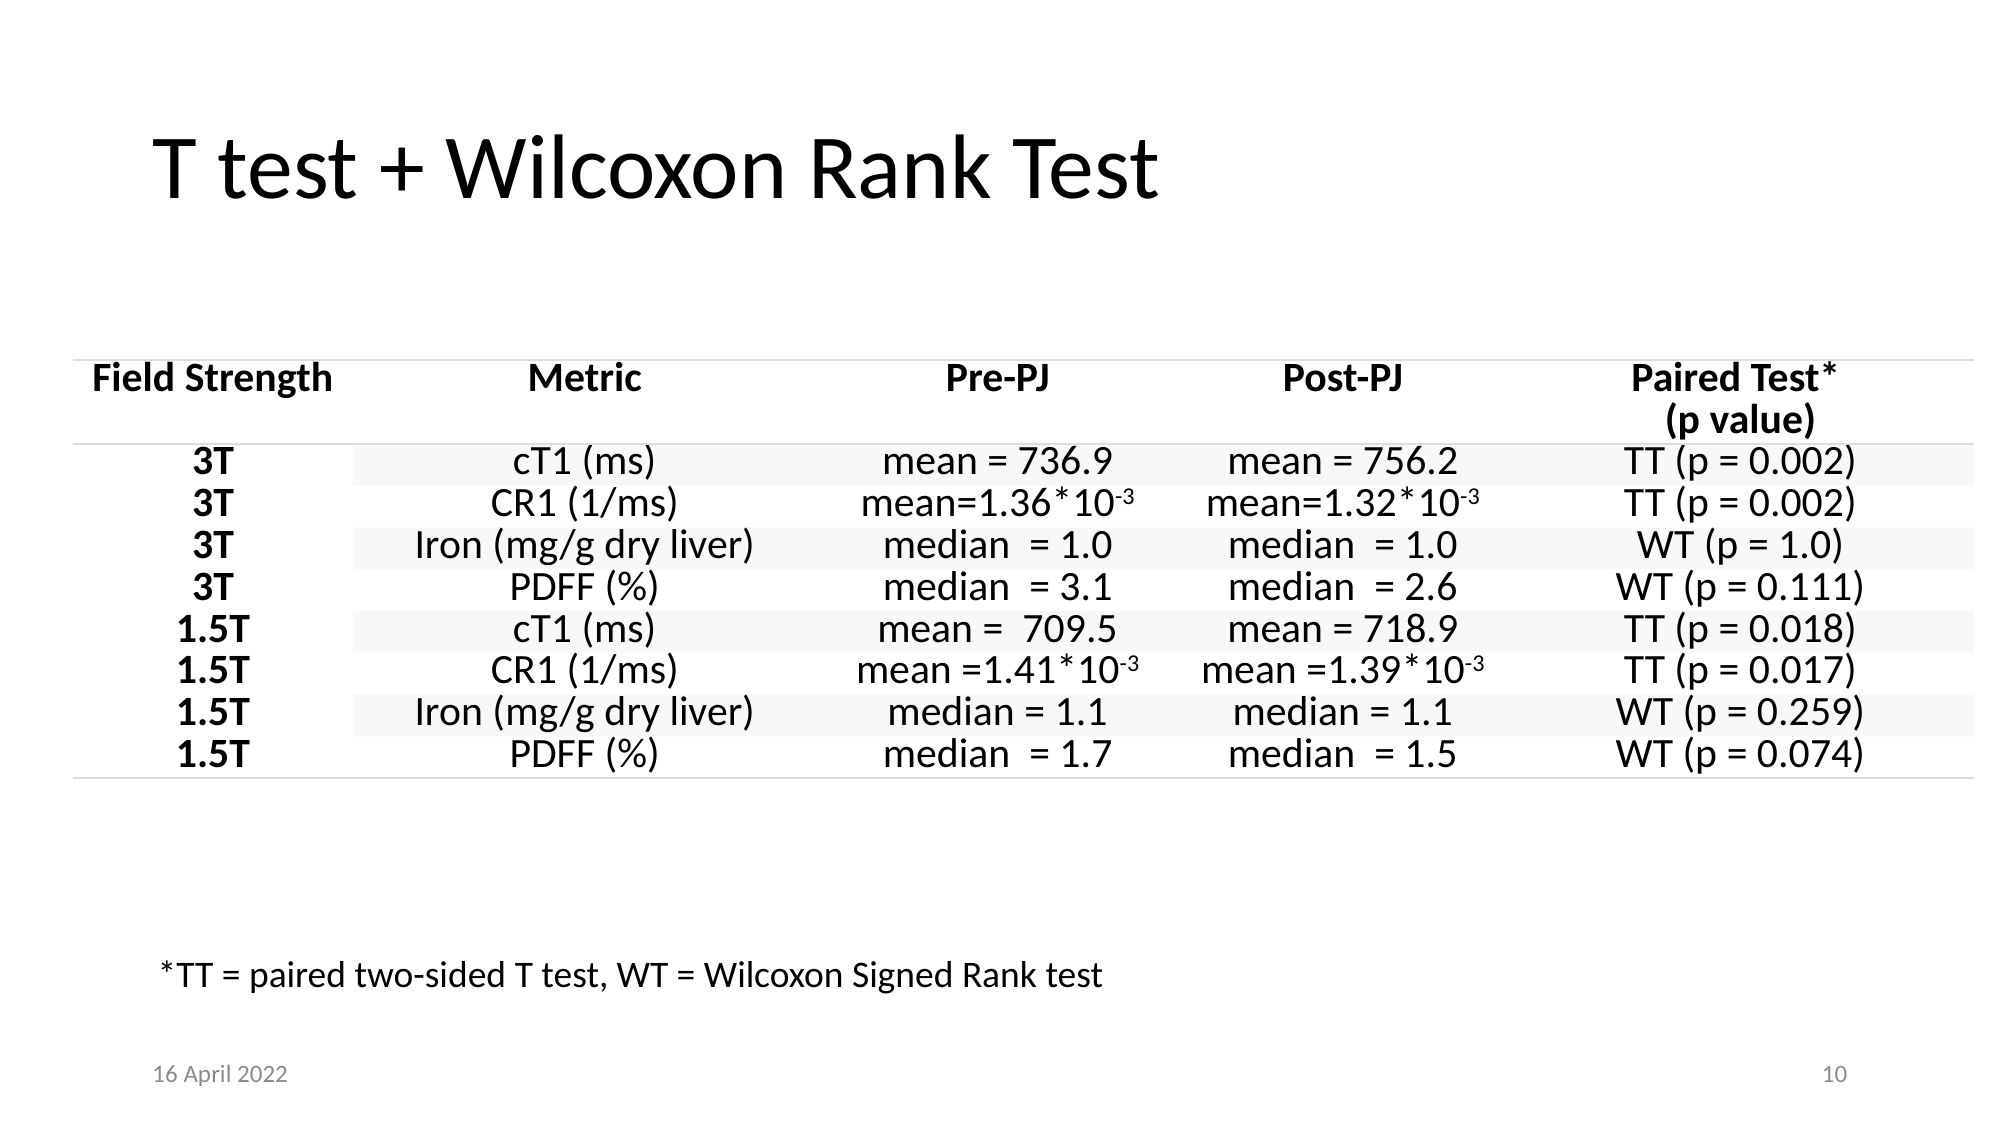

# T test + Wilcoxon Rank Test
| Field Strength | Metric | Pre-PJ | Post-PJ | Paired Test\* (p value) |
| --- | --- | --- | --- | --- |
| 3T | cT1 (ms) | mean = 736.9 | mean = 756.2 | TT (p = 0.002) |
| 3T | CR1 (1/ms) | mean=1.36\*10-3 | mean=1.32\*10-3 | TT (p = 0.002) |
| 3T | Iron (mg/g dry liver) | median = 1.0 | median = 1.0 | WT (p = 1.0) |
| 3T | PDFF (%) | median = 3.1 | median = 2.6 | WT (p = 0.111) |
| 1.5T | cT1 (ms) | mean = 709.5 | mean = 718.9 | TT (p = 0.018) |
| 1.5T | CR1 (1/ms) | mean =1.41\*10-3 | mean =1.39\*10-3 | TT (p = 0.017) |
| 1.5T | Iron (mg/g dry liver) | median = 1.1 | median = 1.1 | WT (p = 0.259) |
| 1.5T | PDFF (%) | median = 1.7 | median = 1.5 | WT (p = 0.074) |
*TT = paired two-sided T test, WT = Wilcoxon Signed Rank test
16 April 2022
10